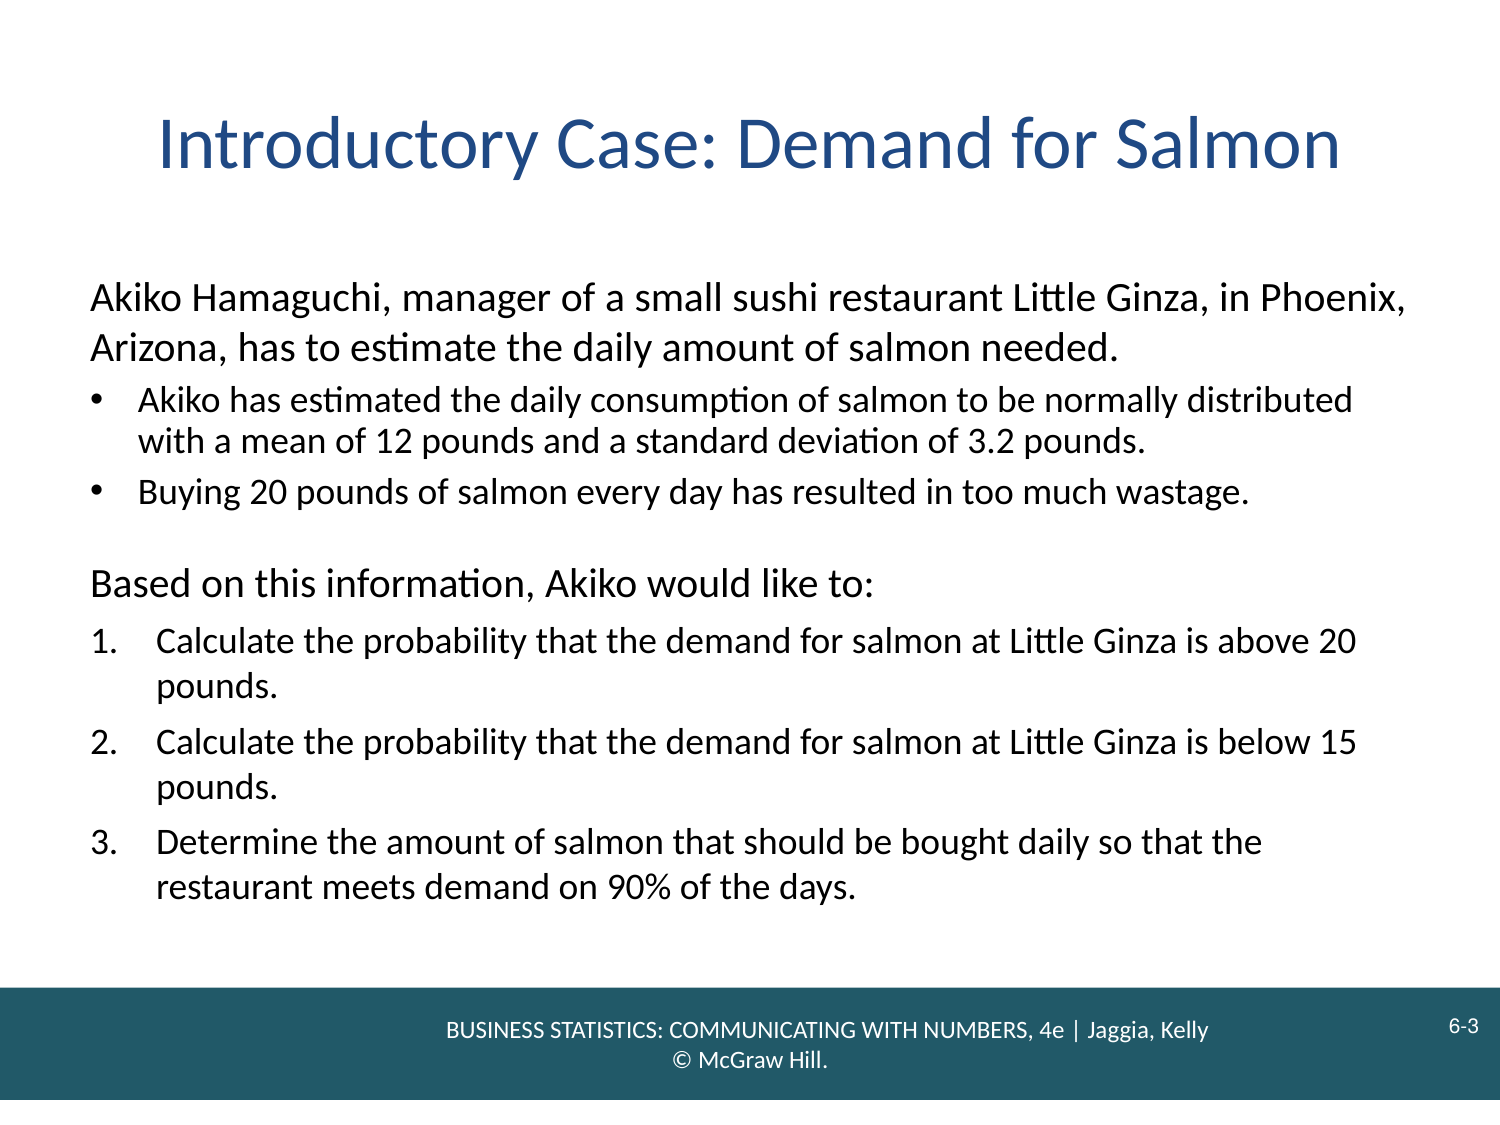

# Introductory Case: Demand for Salmon
Akiko Hamaguchi, manager of a small sushi restaurant Little Ginza, in Phoenix, Arizona, has to estimate the daily amount of salmon needed.
Akiko has estimated the daily consumption of salmon to be normally distributed with a mean of 12 pounds and a standard deviation of 3.2 pounds.
Buying 20 pounds of salmon every day has resulted in too much wastage.
Based on this information, Akiko would like to:
Calculate the probability that the demand for salmon at Little Ginza is above 20 pounds.
Calculate the probability that the demand for salmon at Little Ginza is below 15 pounds.
Determine the amount of salmon that should be bought daily so that the restaurant meets demand on 90% of the days.